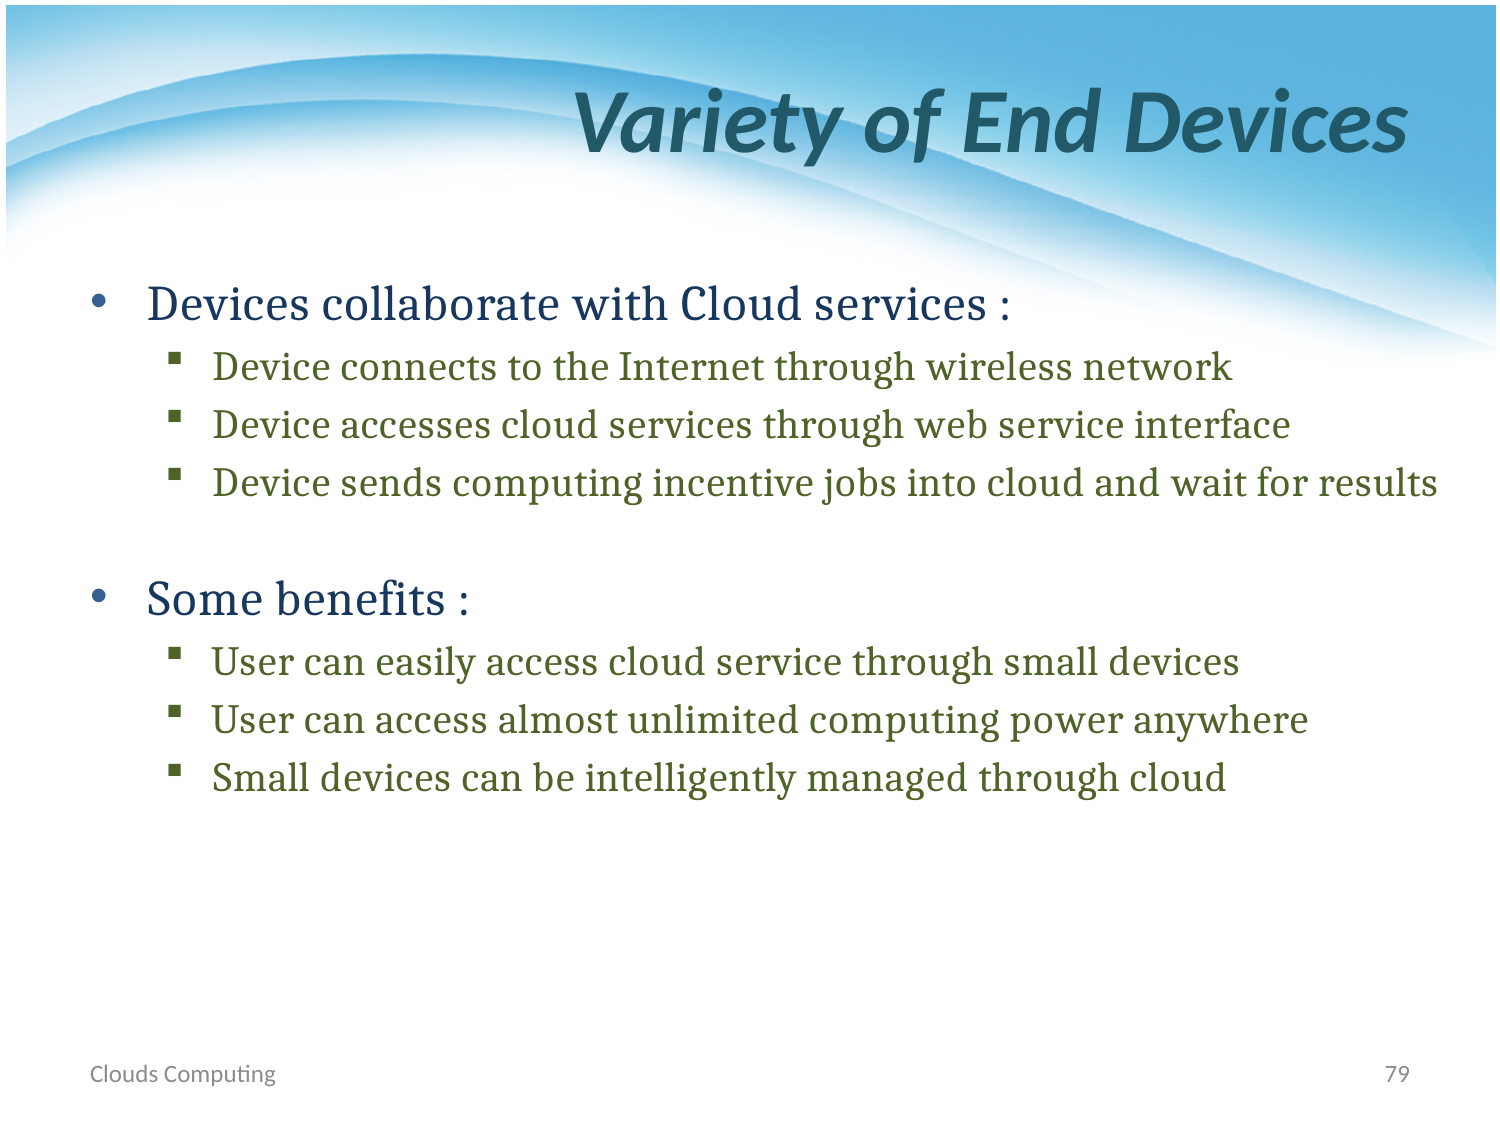

# Variety of End Devices
Devices collaborate with Cloud services :
Device connects to the Internet through wireless network
Device accesses cloud services through web service interface
Device sends computing incentive jobs into cloud and wait for results
Some benefits :
User can easily access cloud service through small devices
User can access almost unlimited computing power anywhere
Small devices can be intelligently managed through cloud
Clouds Computing
79